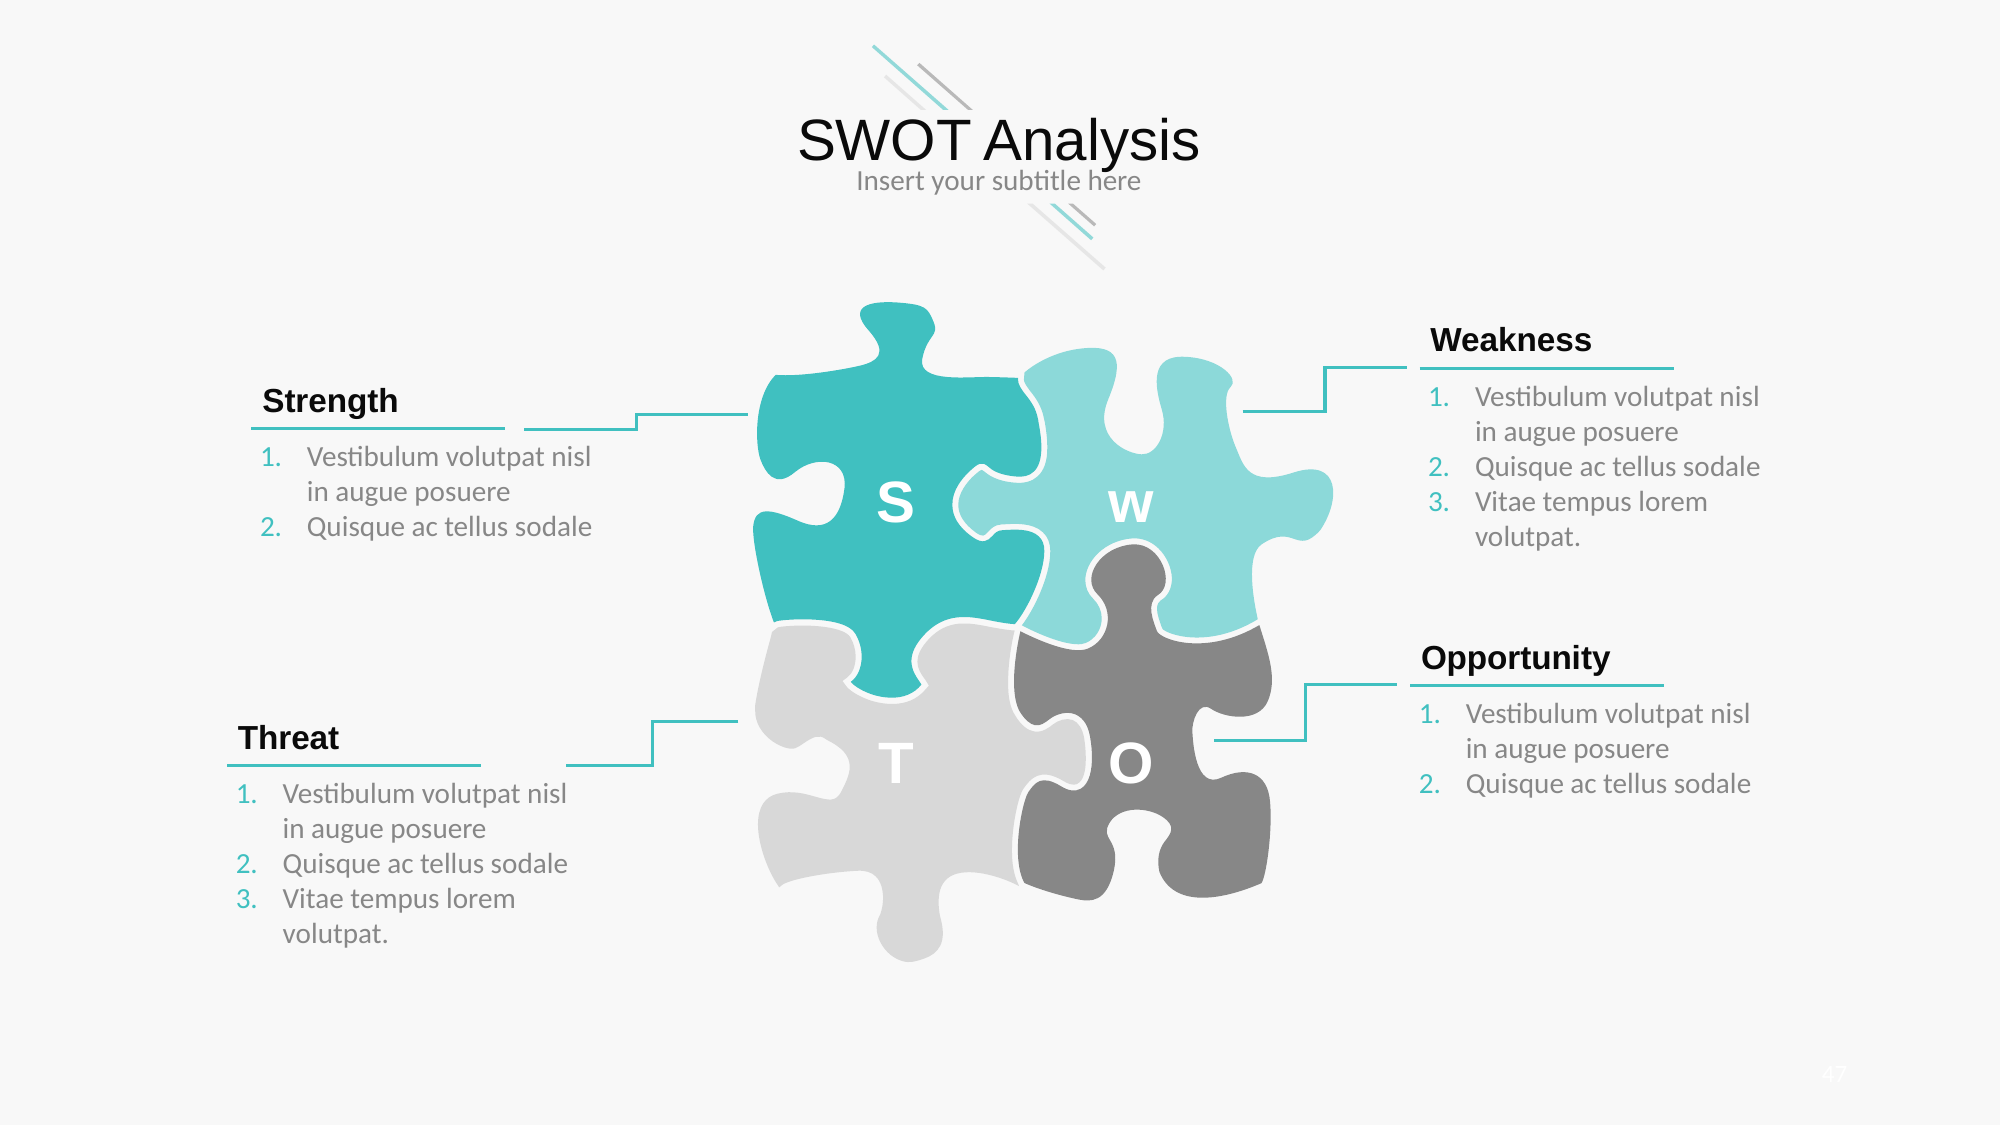

SWOT Analysis
Insert your subtitle here
Weakness

Vestibulum volutpat nisl in augue posuere
Quisque ac tellus sodale
Vitae tempus lorem volutpat.
Strength
Vestibulum volutpat nisl in augue posuere
Quisque ac tellus sodale
S
w

Opportunity
Vestibulum volutpat nisl in augue posuere
Quisque ac tellus sodale
Threat
T
O
Vestibulum volutpat nisl in augue posuere
Quisque ac tellus sodale
Vitae tempus lorem volutpat.
47